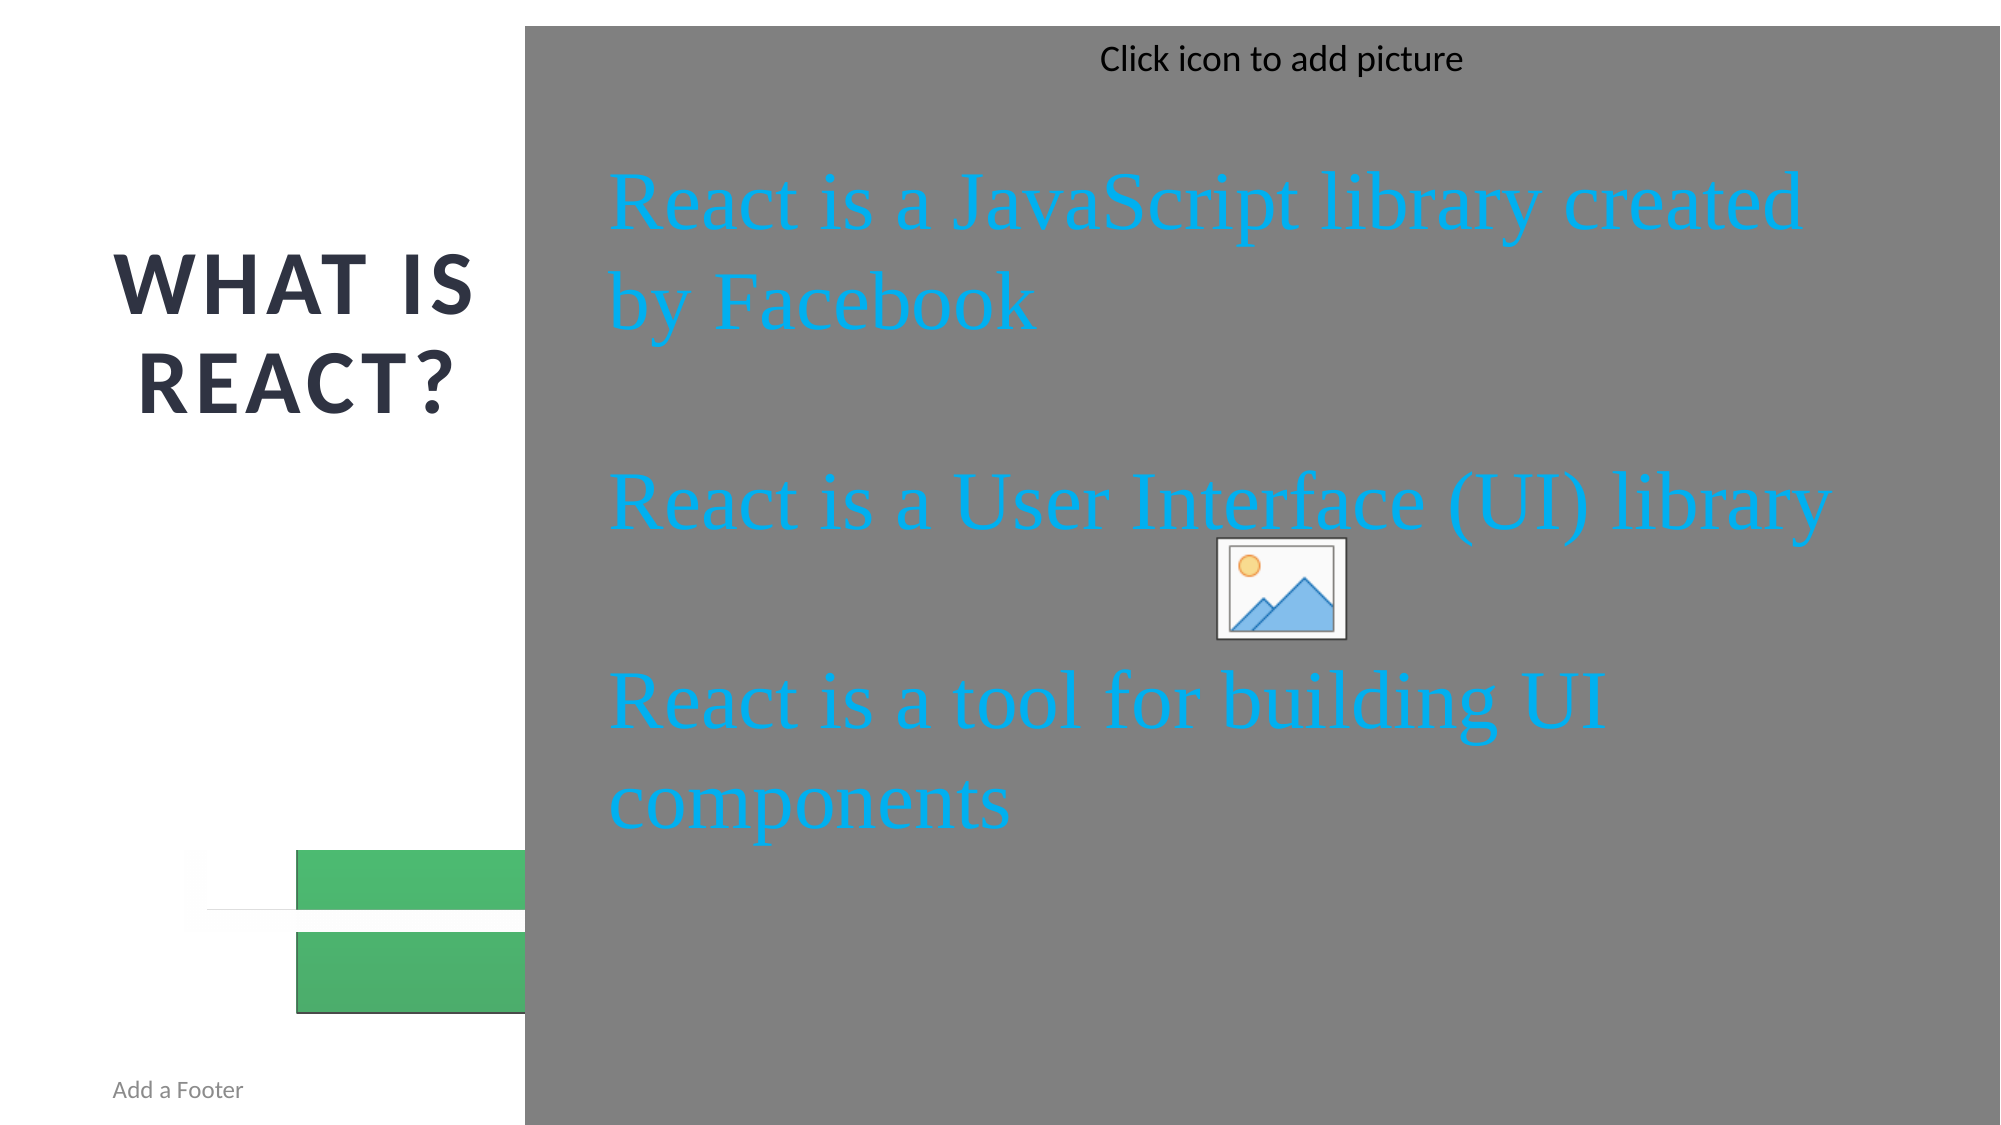

# WHAT IS REACT?
React is a JavaScript library created by Facebook

React is a User Interface (UI) library

React is a tool for building UI components
6
Add a Footer